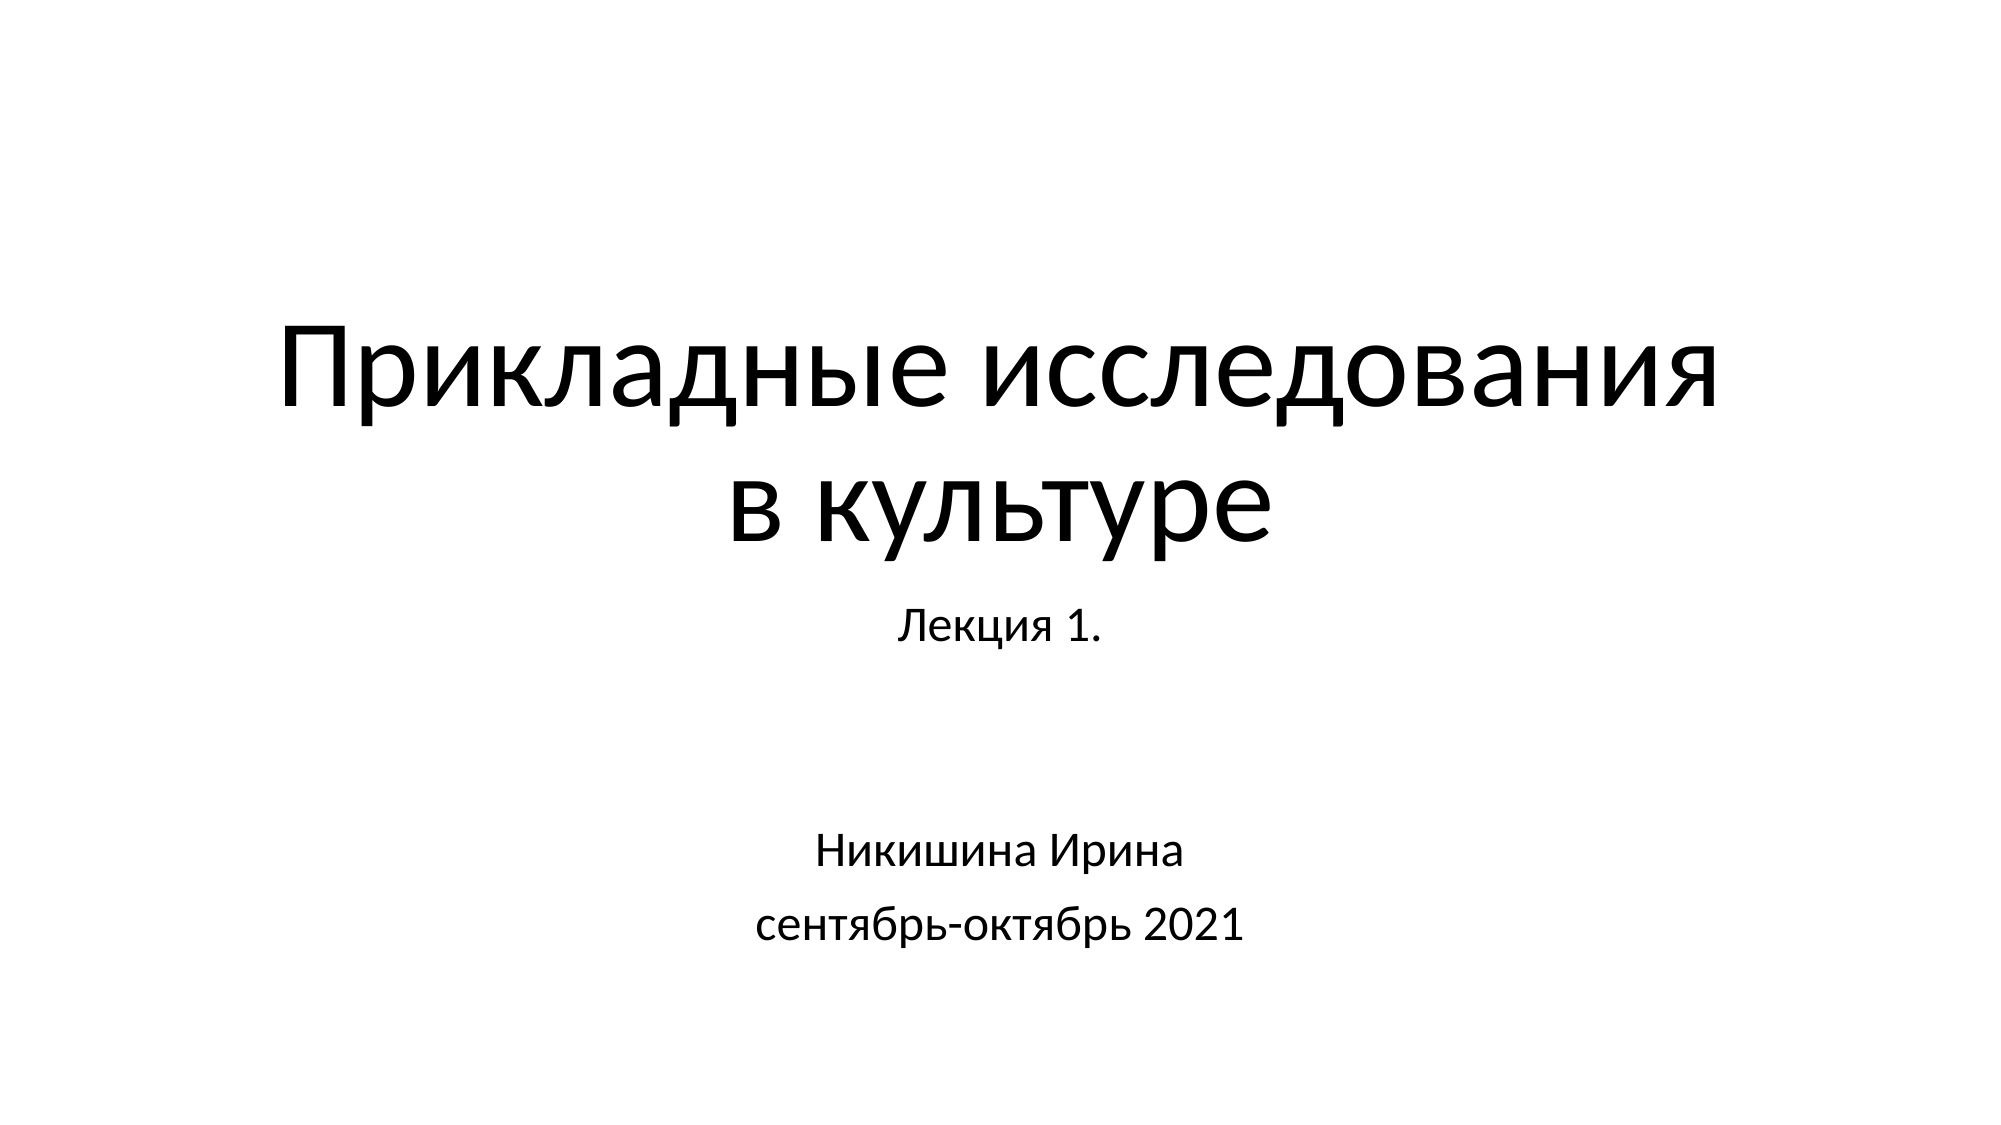

# Прикладные исследования в культуре
Лекция 1.

Никишина Ирина
сентябрь-октябрь 2021